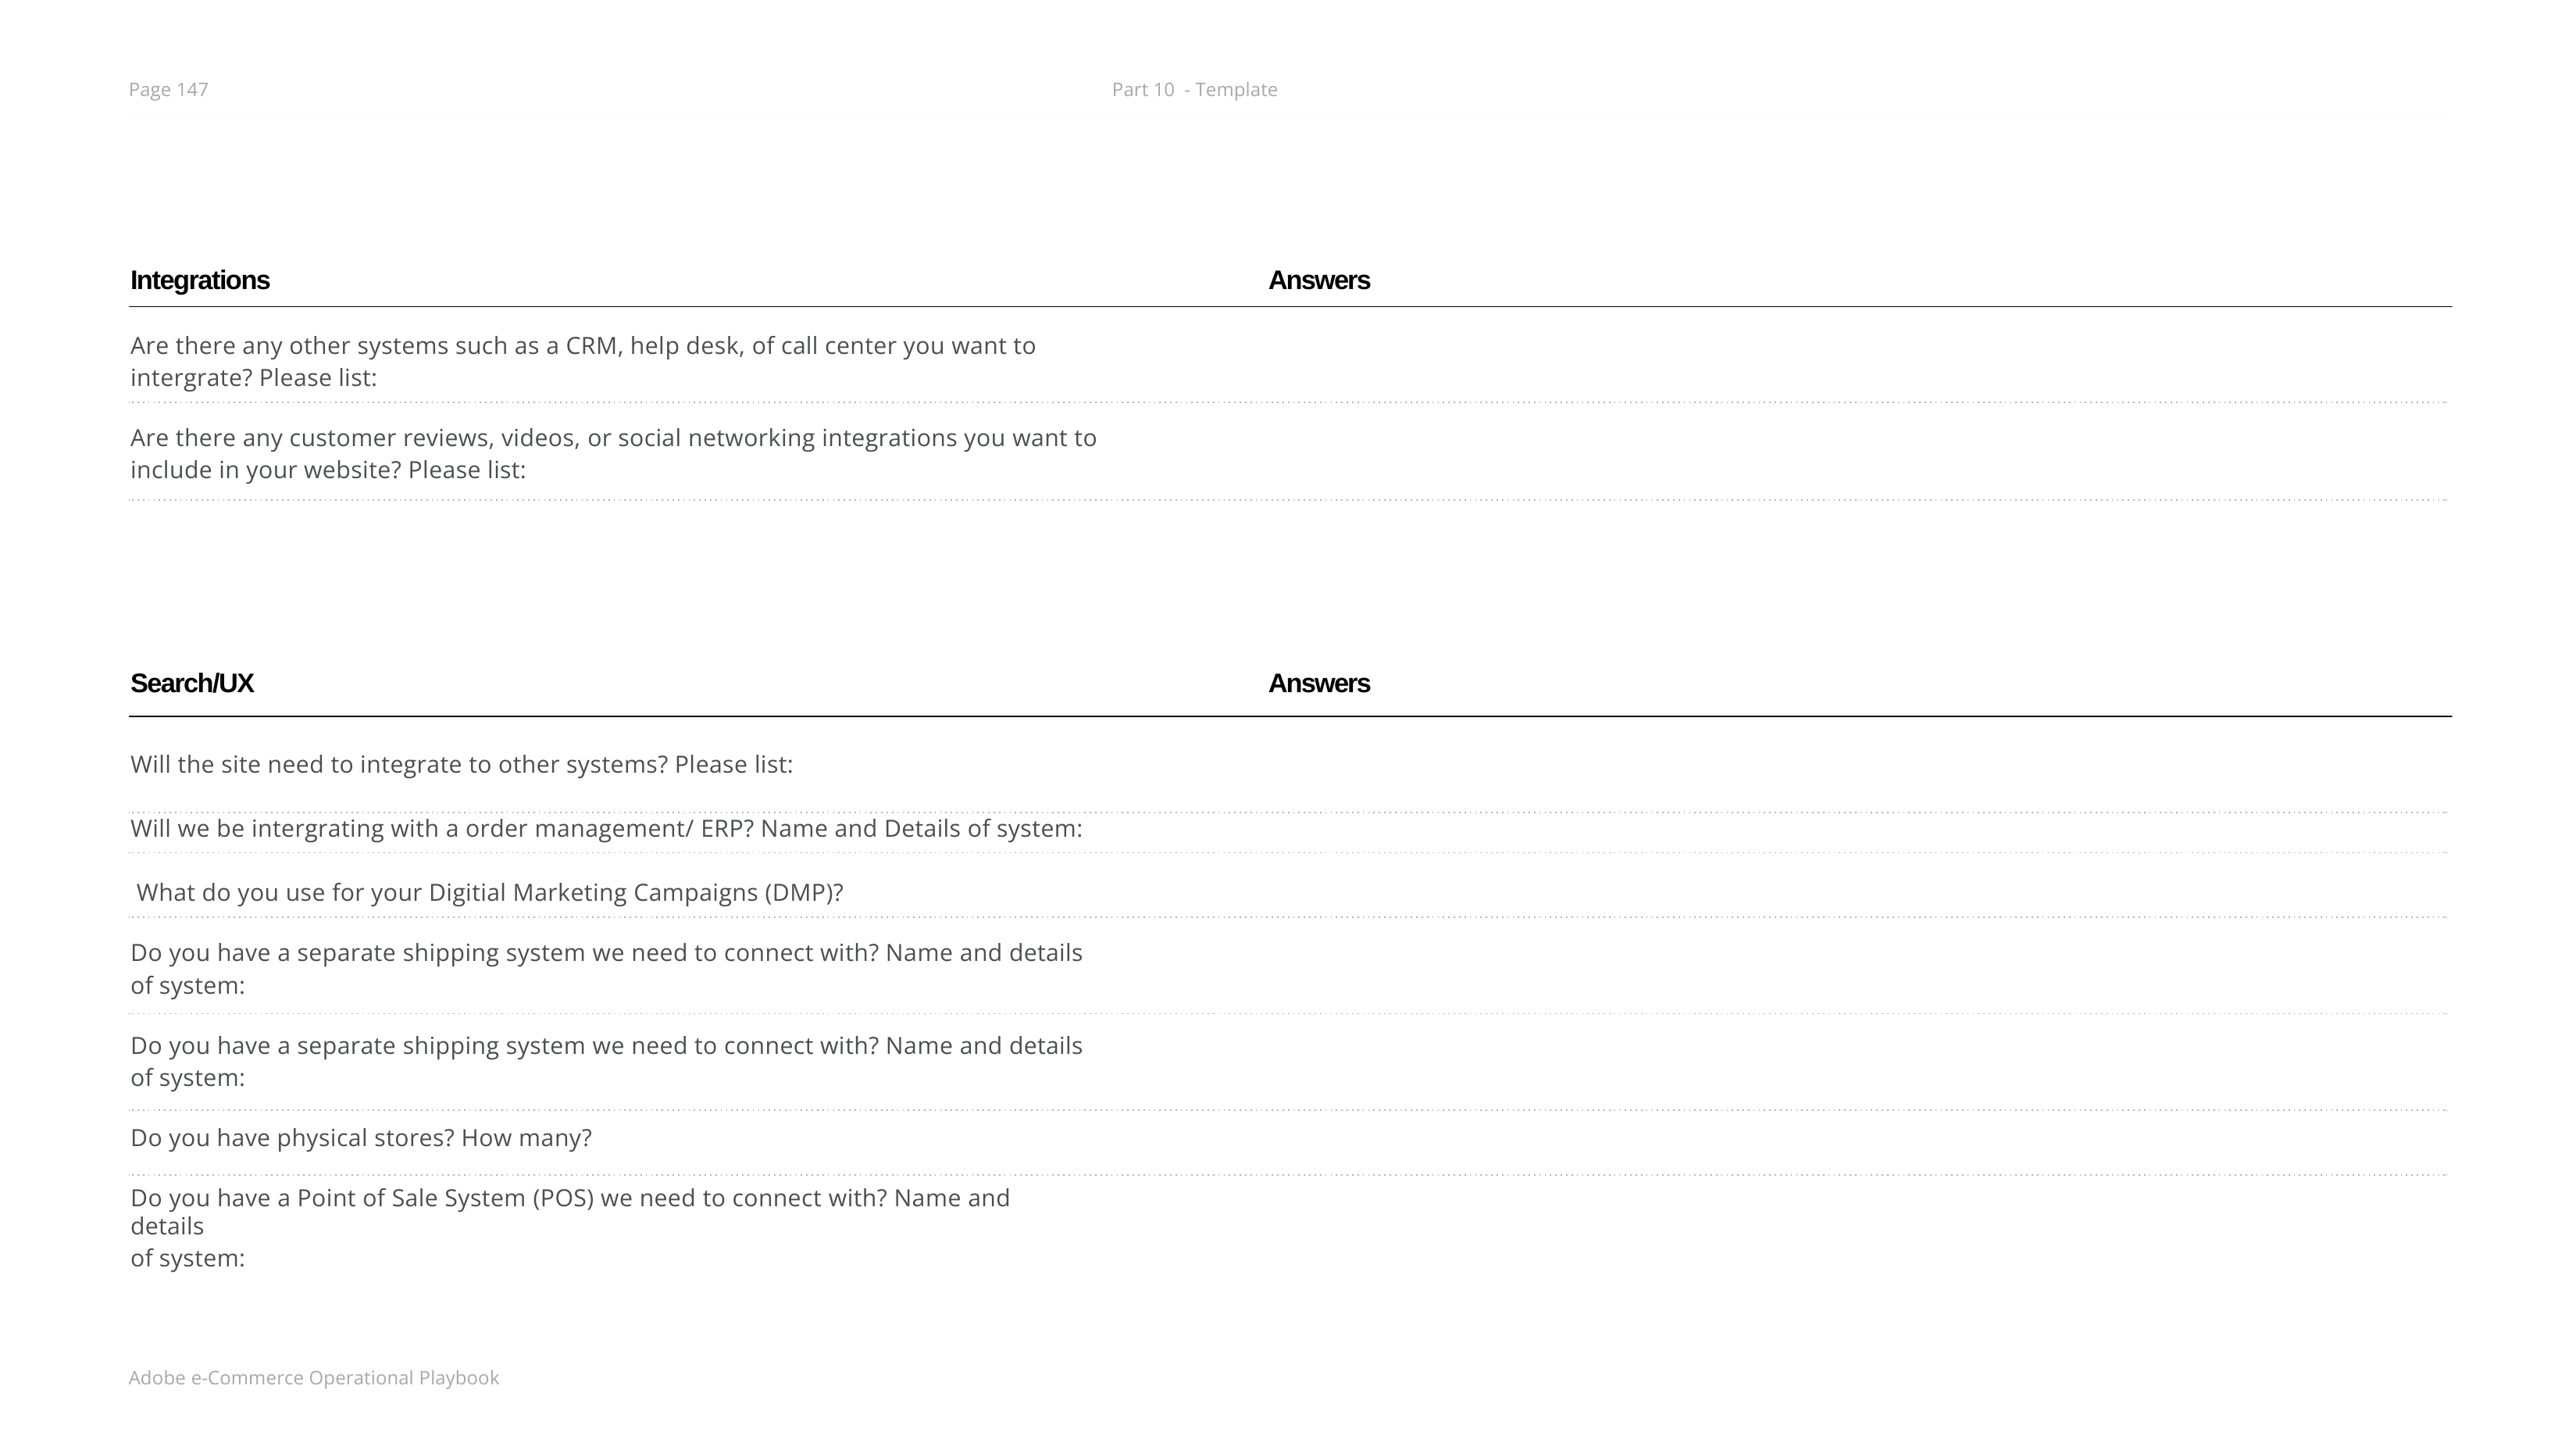

Page 147
Part 10 - Template
Integrations
Answers

Are there any other systems such as a CRM, help desk, of call center you want to
intergrate? Please list:

Are there any customer reviews, videos, or social networking integrations you want to
include in your website? Please list:

Search/UX
Answers

Will the site need to integrate to other systems? Please list:
Will we be intergrating with a order management/ ERP? Name and Details of system:  What do you use for your Digitial Marketing Campaigns (DMP)?

Do you have a separate shipping system we need to connect with? Name and details
of system:

Do you have a separate shipping system we need to connect with? Name and details
of system:

Do you have physical stores? How many?

Do you have a Point of Sale System (POS) we need to connect with? Name and details
of system:

Adobe e-Commerce Operational Playbook